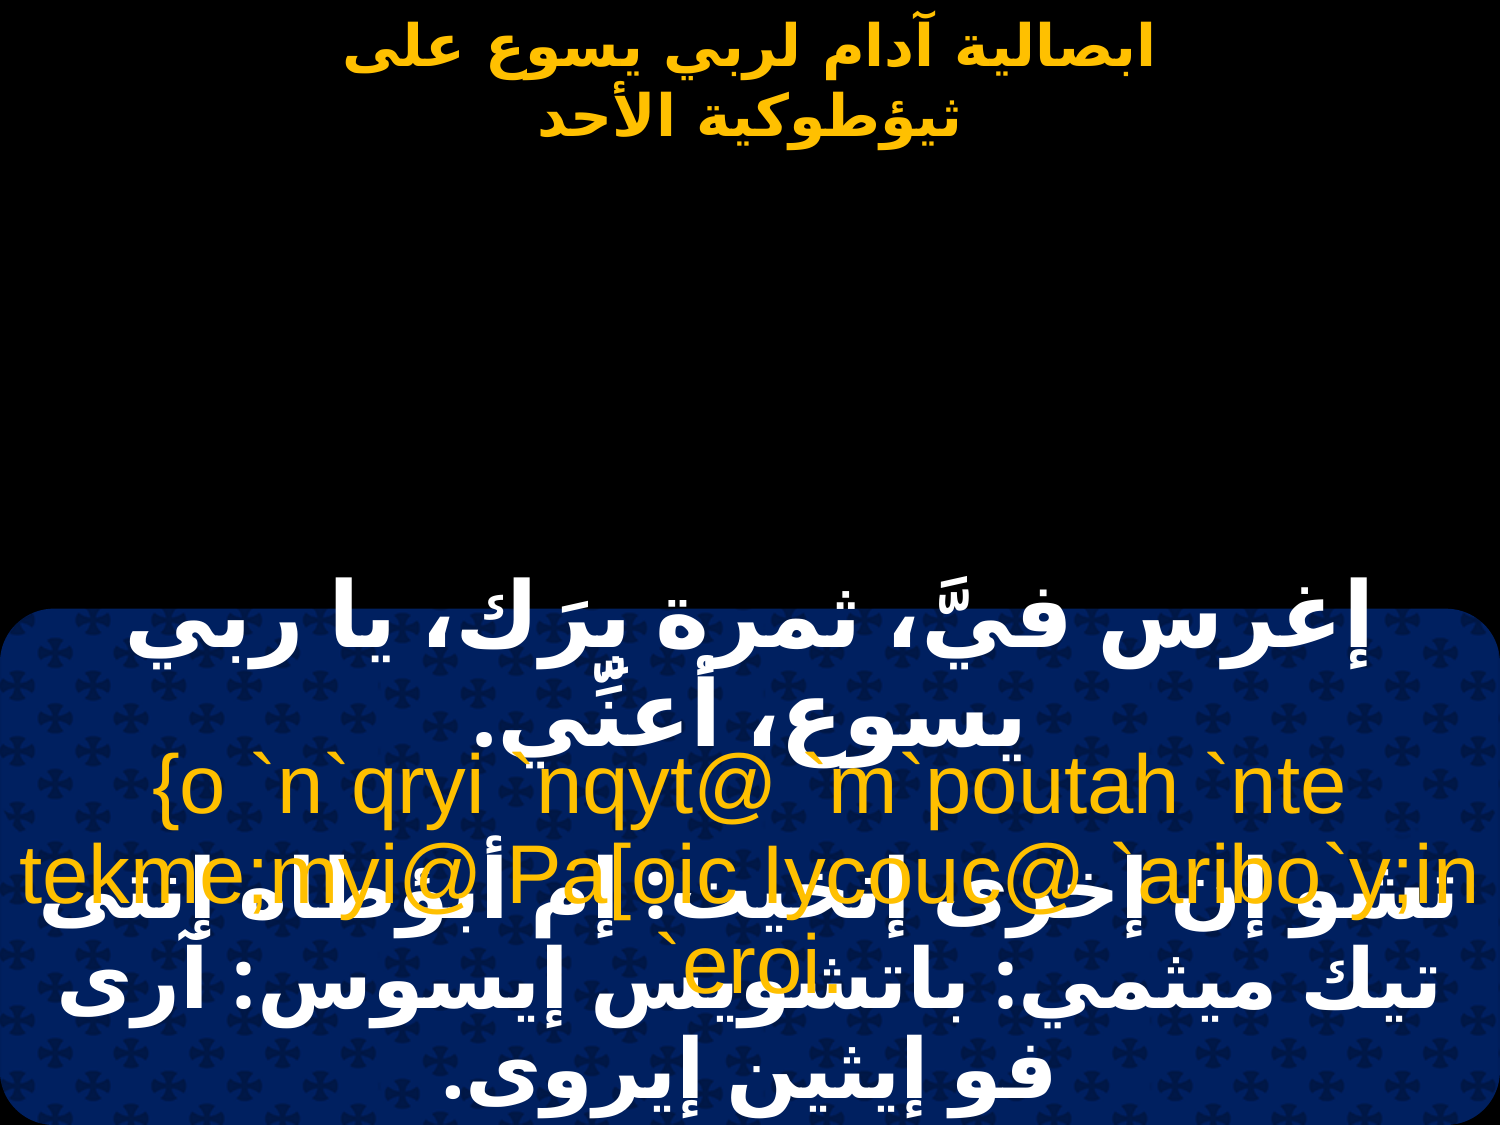

#
إغرس فيَّ، ثمرة بِرَك، يا ربي يسوع، أعنِّي.
{o `n`qryi `nqyt@ `m`poutah `nte tekme;myi@ Pa[oic Iycouc@ `aribo`y;in `eroi.
تشو إن إخرى إنخيت: إم أبؤطاه إنتى تيك ميثمي: باتشويس إيسوس: آرى فو إيثين إيروى.